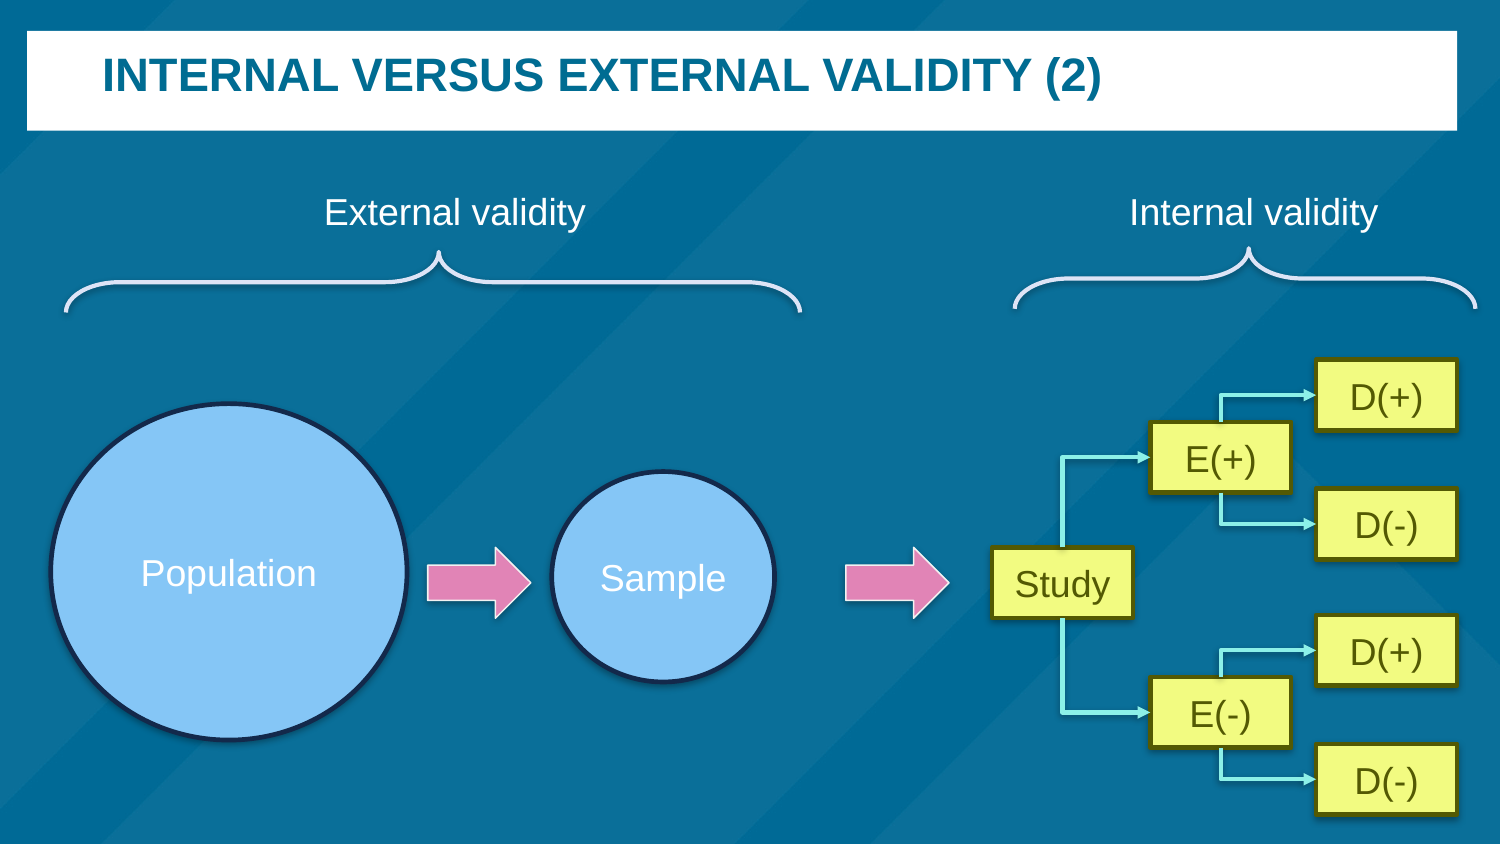

# Internal versus external validity (2)

External validity
Internal validity
D(+)
Population
E(+)
Sample
D(-)

Study
D(+)
E(-)
D(-)